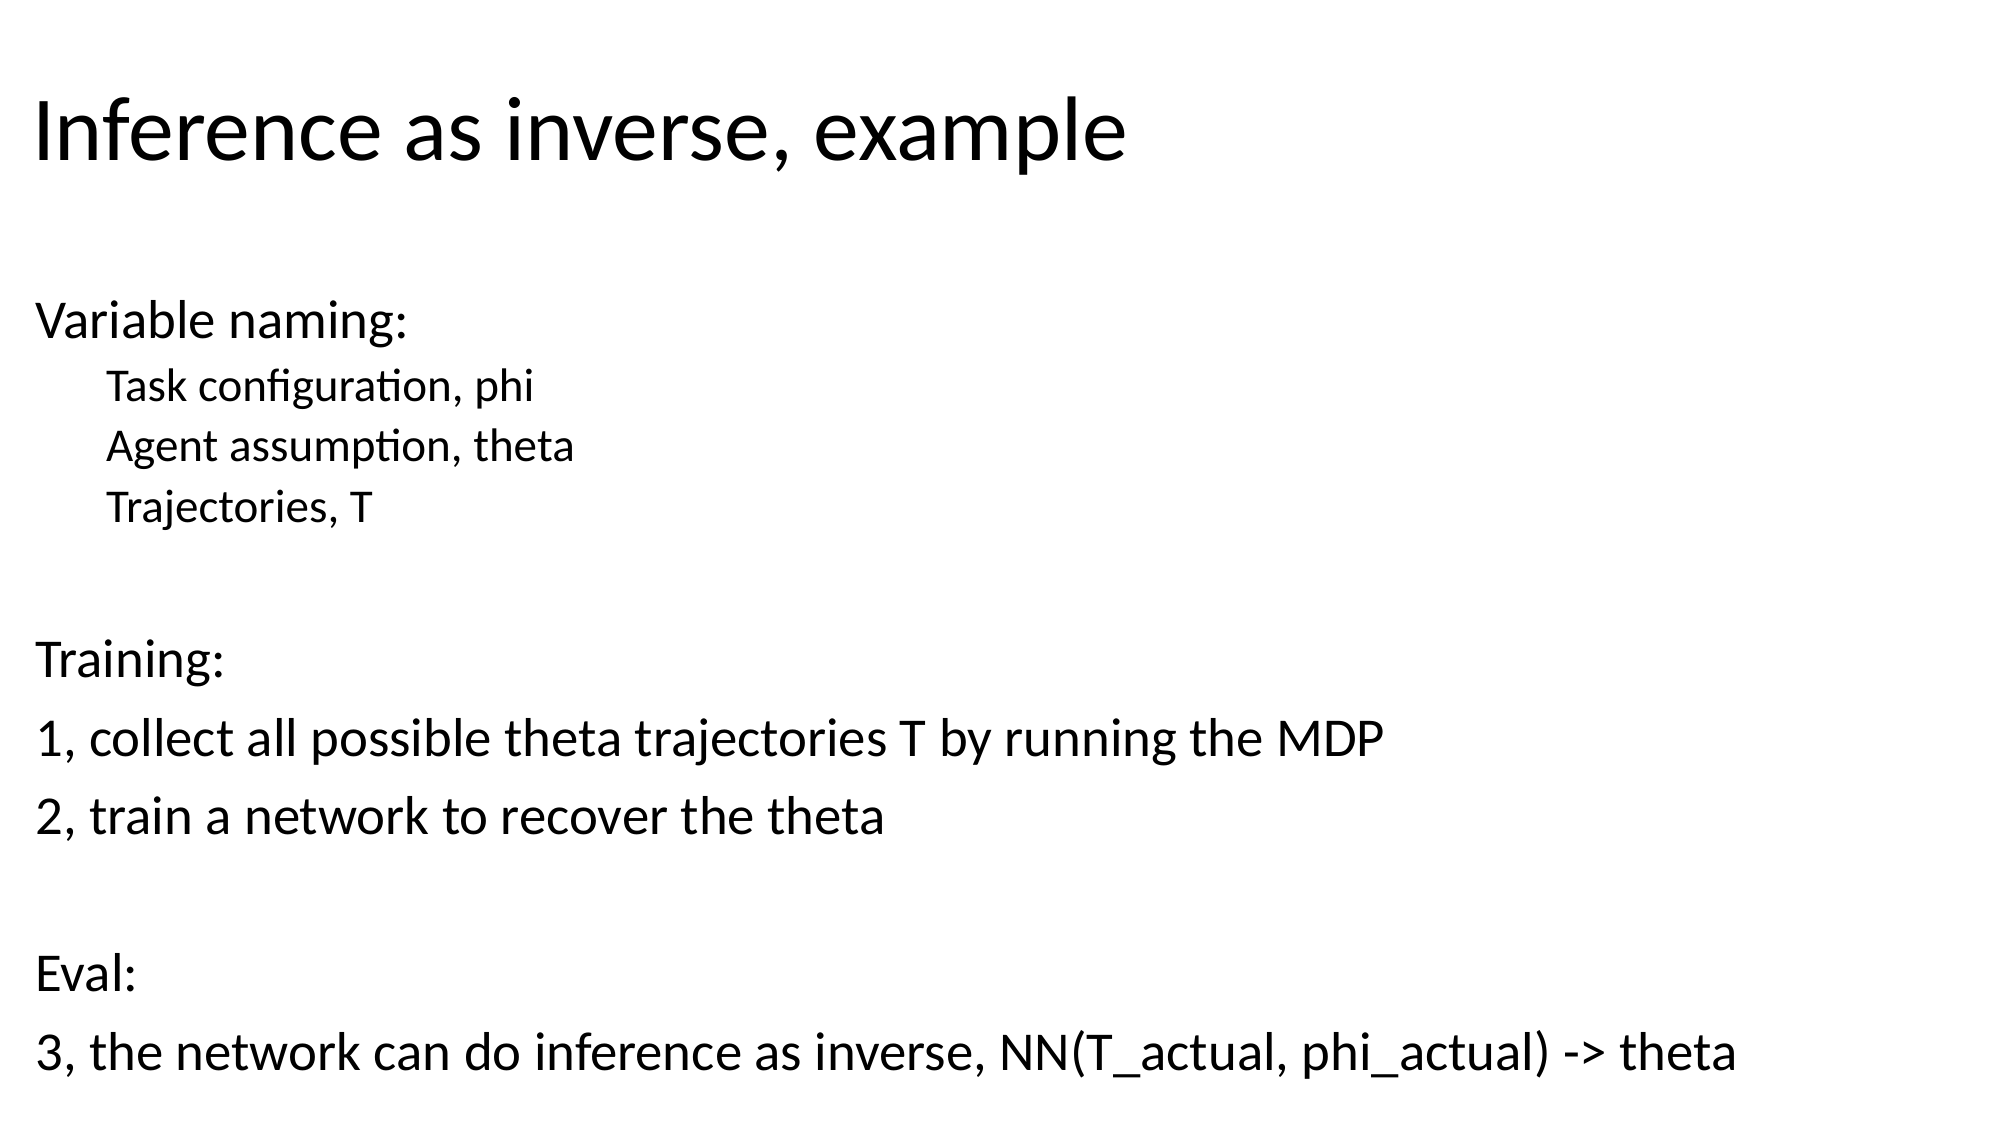

# Inference as inverse, example
Variable naming:
Task configuration, phi
Agent assumption, theta
Trajectories, T

Training:
1, collect all possible theta trajectories T by running the MDP
2, train a network to recover the theta

Eval:
3, the network can do inference as inverse, NN(T_actual, phi_actual) -> theta